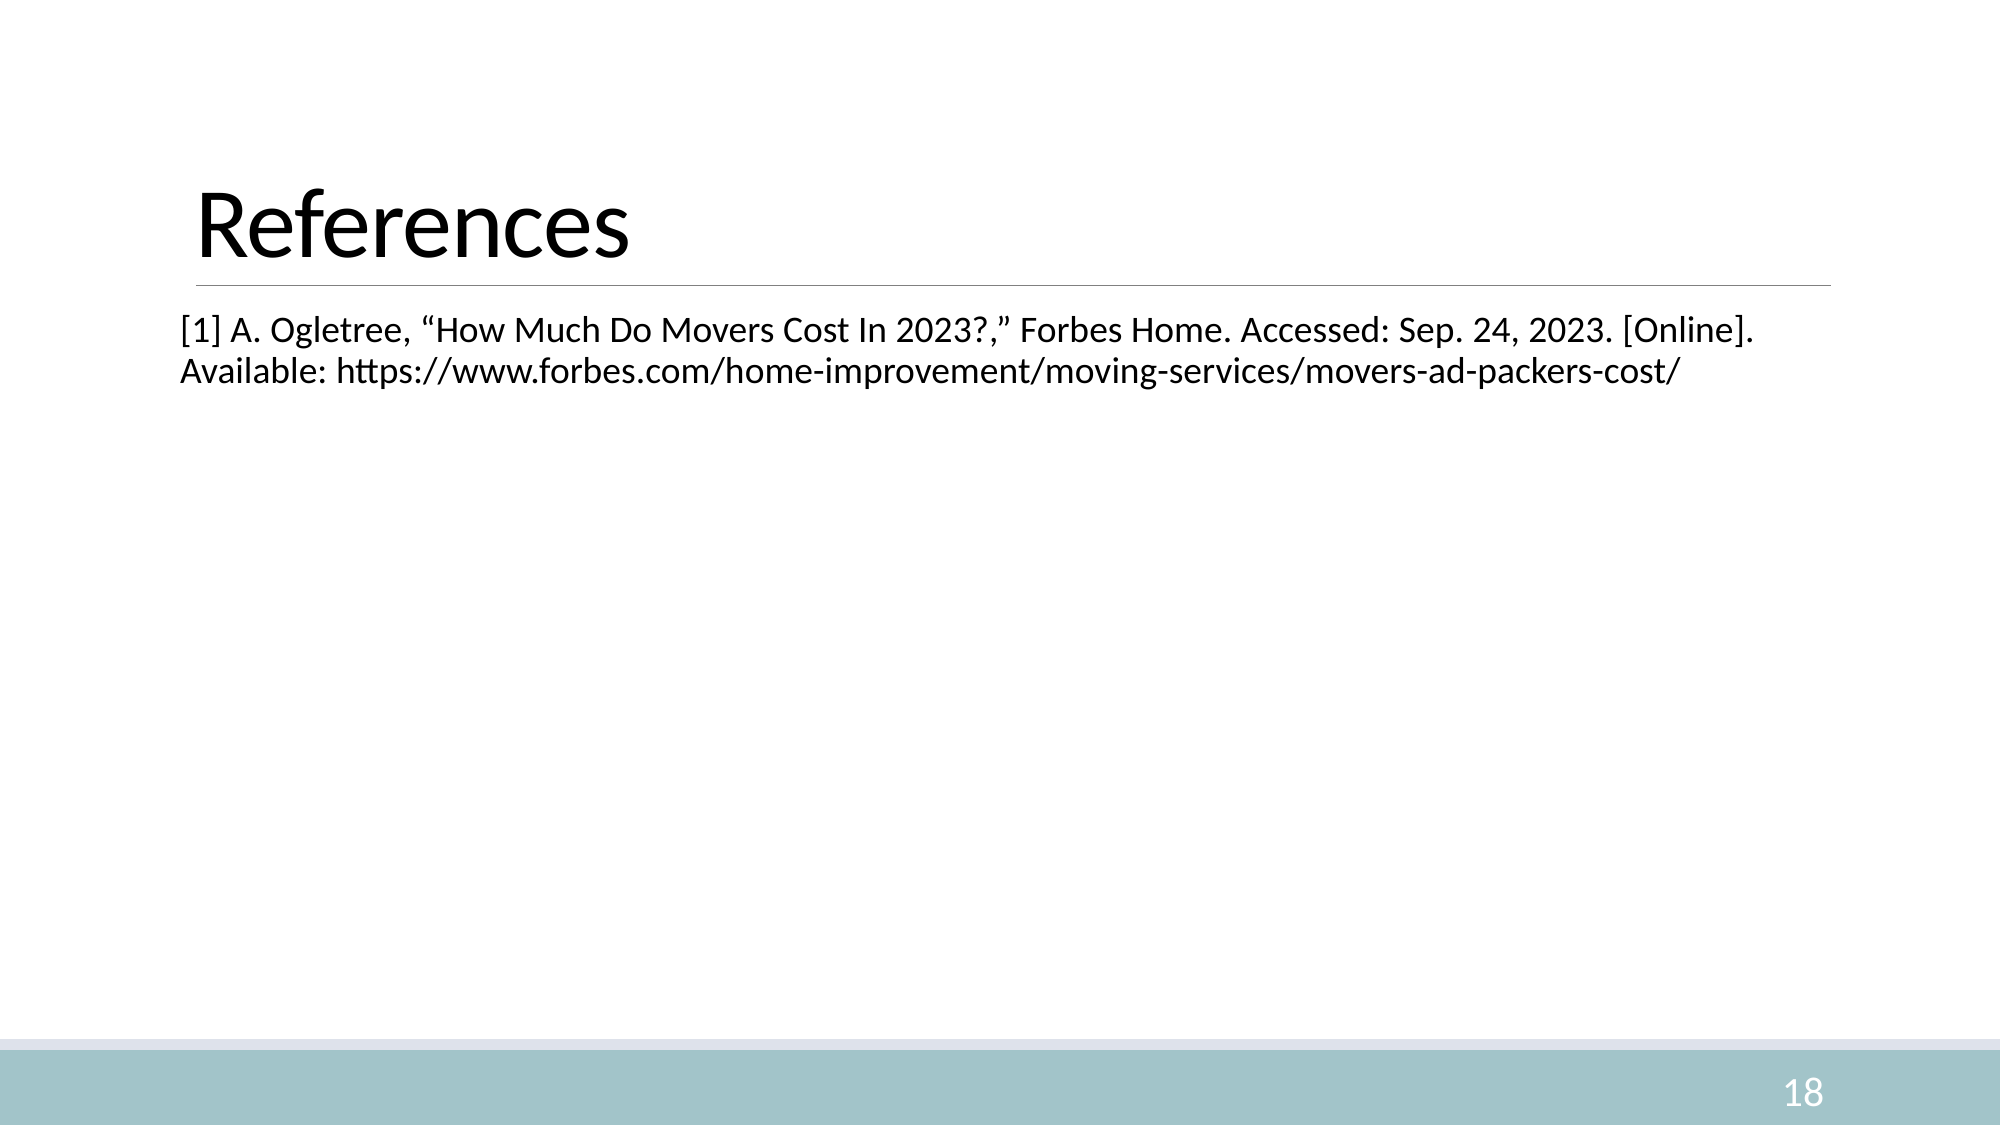

# References
[1] A. Ogletree, “How Much Do Movers Cost In 2023?,” Forbes Home. Accessed: Sep. 24, 2023. [Online]. Available: https://www.forbes.com/home-improvement/moving-services/movers-ad-packers-cost/
18